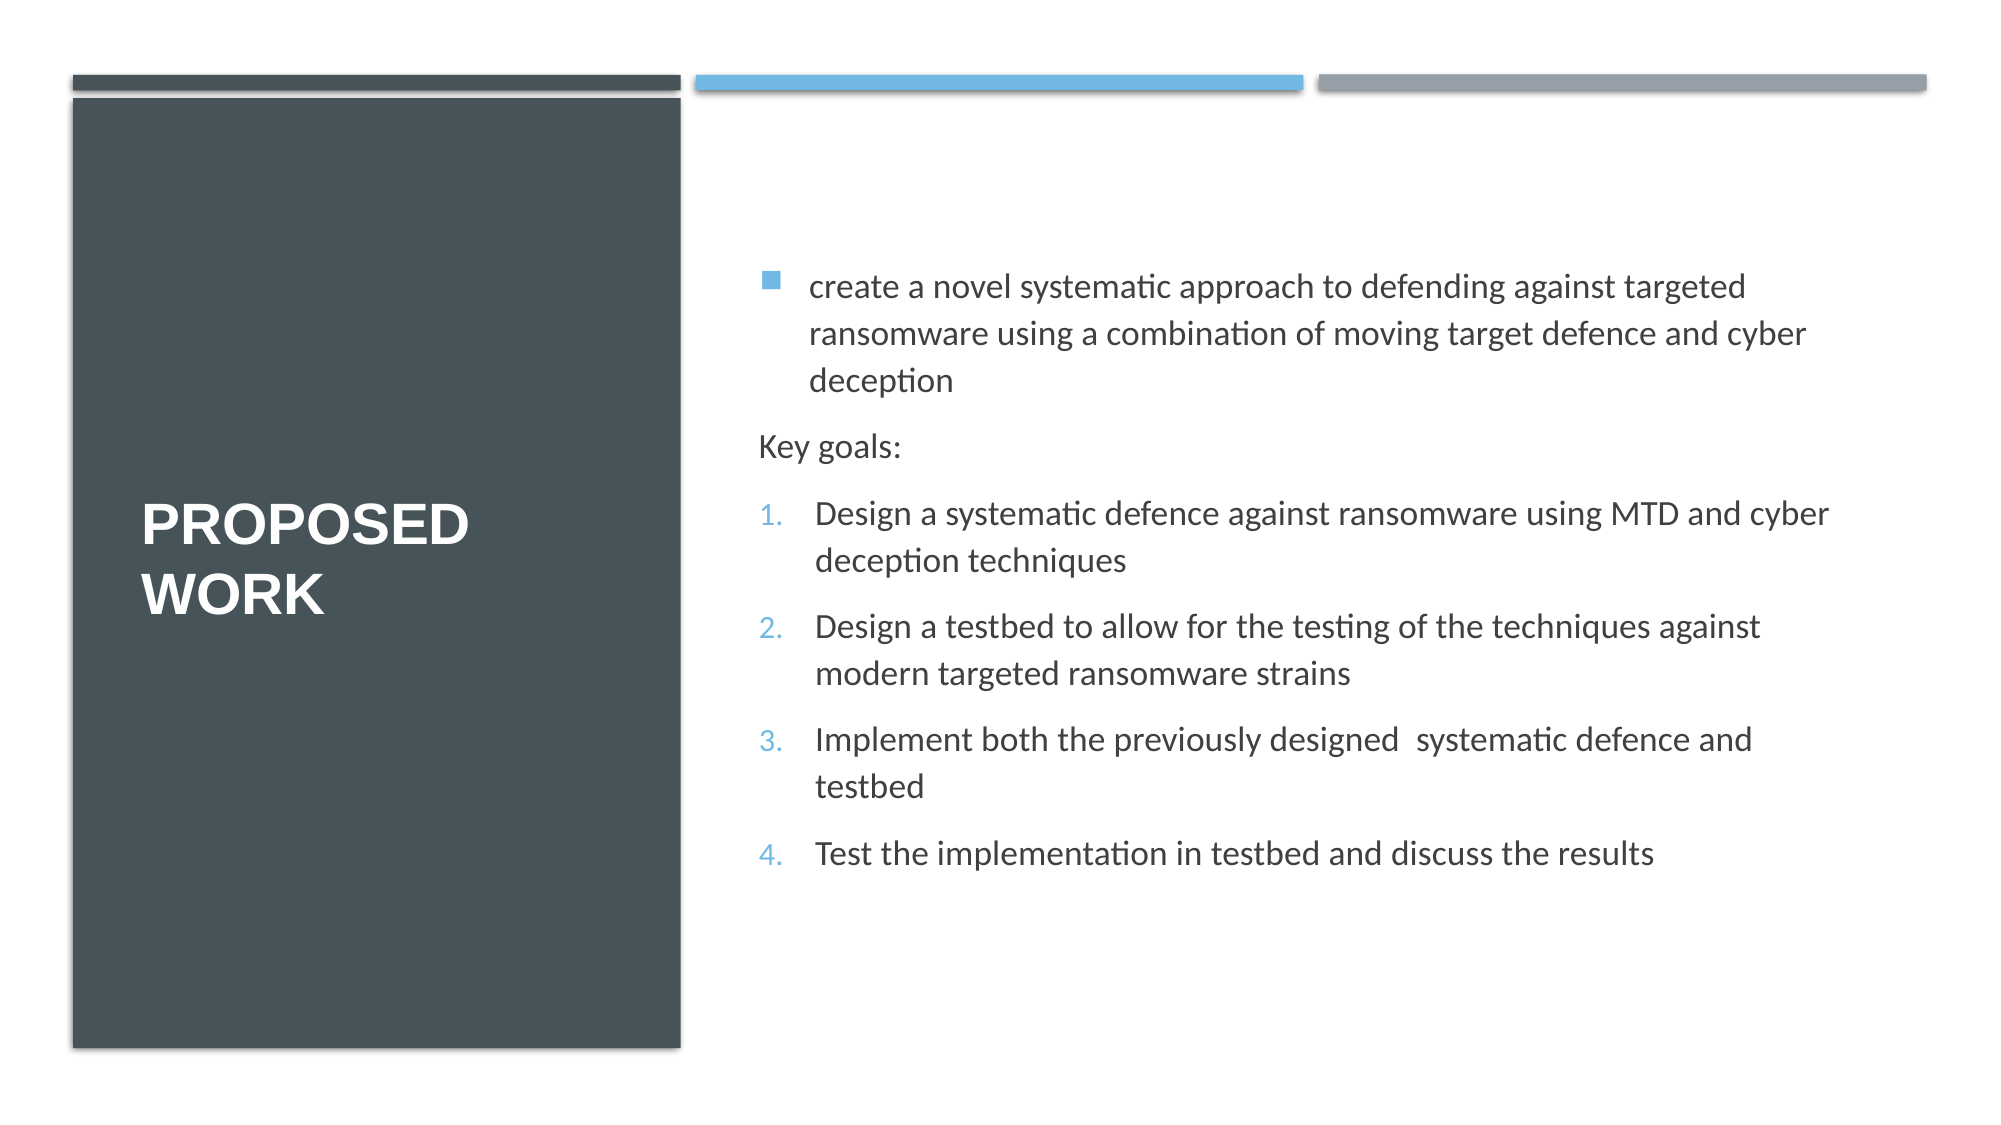

# Proposed Work
create a novel systematic approach to defending against targeted ransomware using a combination of moving target defence and cyber deception
Key goals:
Design a systematic defence against ransomware using MTD and cyber deception techniques
Design a testbed to allow for the testing of the techniques against modern targeted ransomware strains
Implement both the previously designed  systematic defence and testbed
Test the implementation in testbed and discuss the results
8